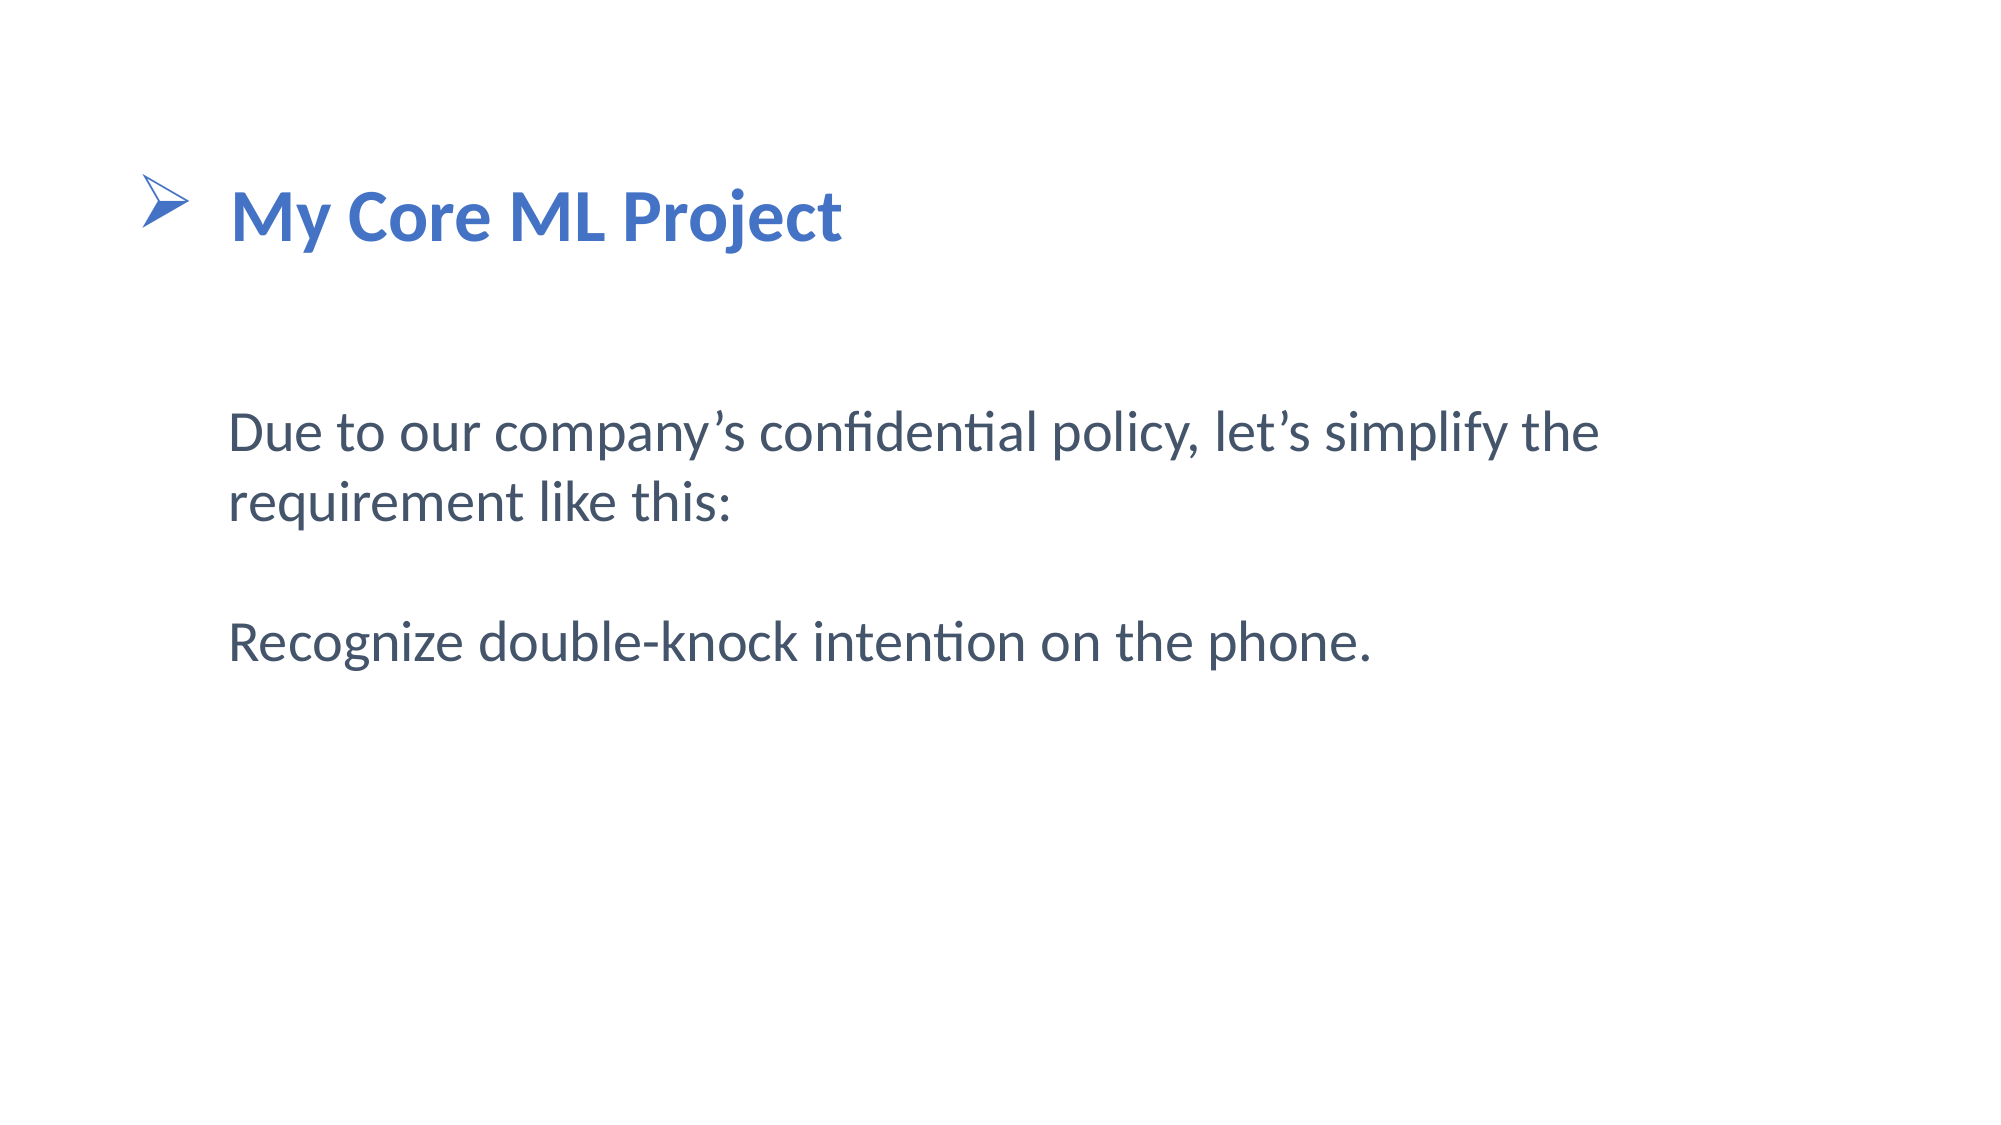

My Core ML Project
Due to our company’s confidential policy, let’s simplify the requirement like this:

Recognize double-knock intention on the phone.